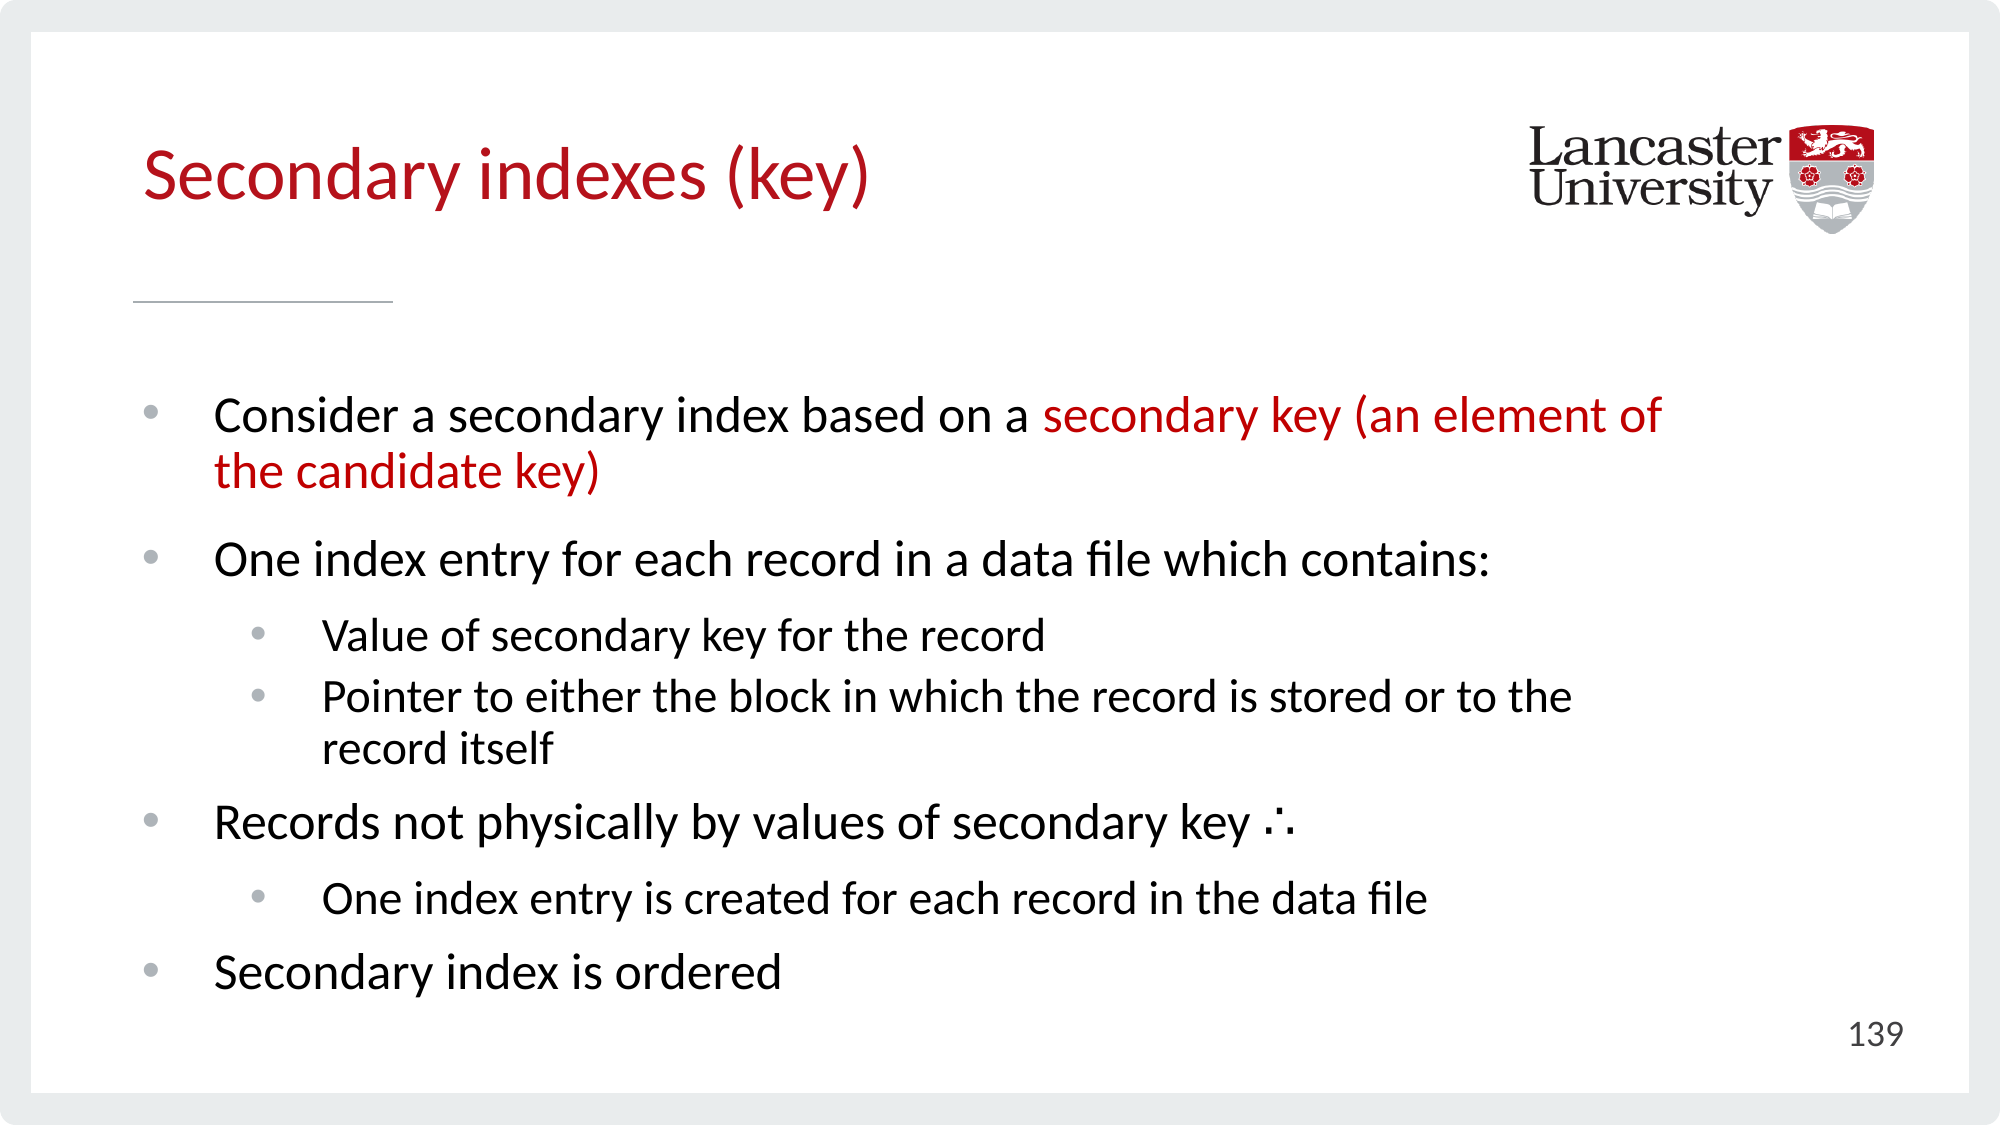

# Secondary indexes (key)
Consider a secondary index based on a secondary key (an element of the candidate key)
One index entry for each record in a data file which contains:
Value of secondary key for the record
Pointer to either the block in which the record is stored or to the record itself
Records not physically by values of secondary key ∴
One index entry is created for each record in the data file
Secondary index is ordered

139